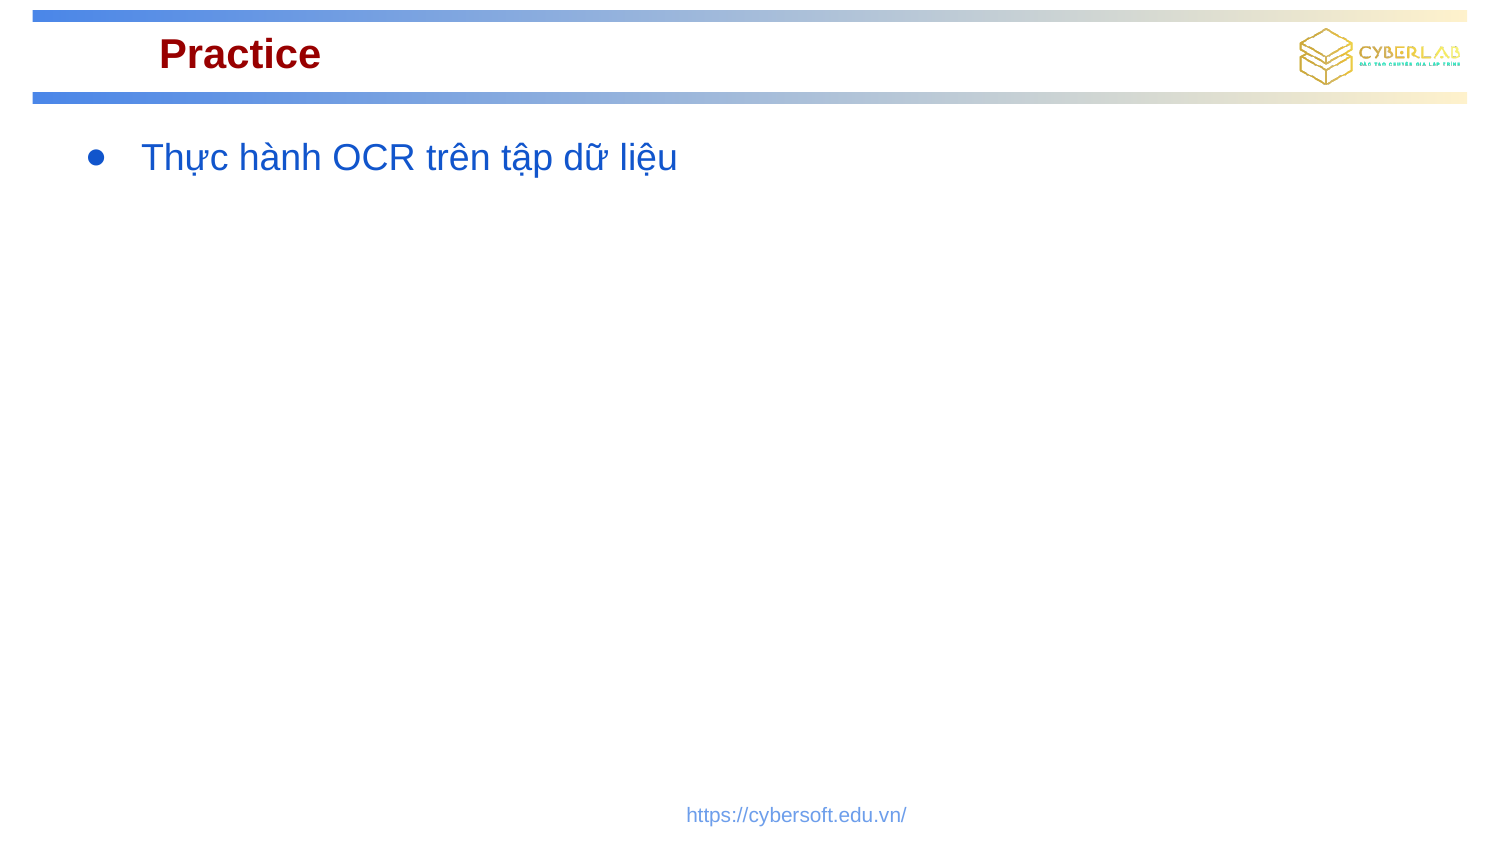

# Practice
Thực hành OCR trên tập dữ liệu